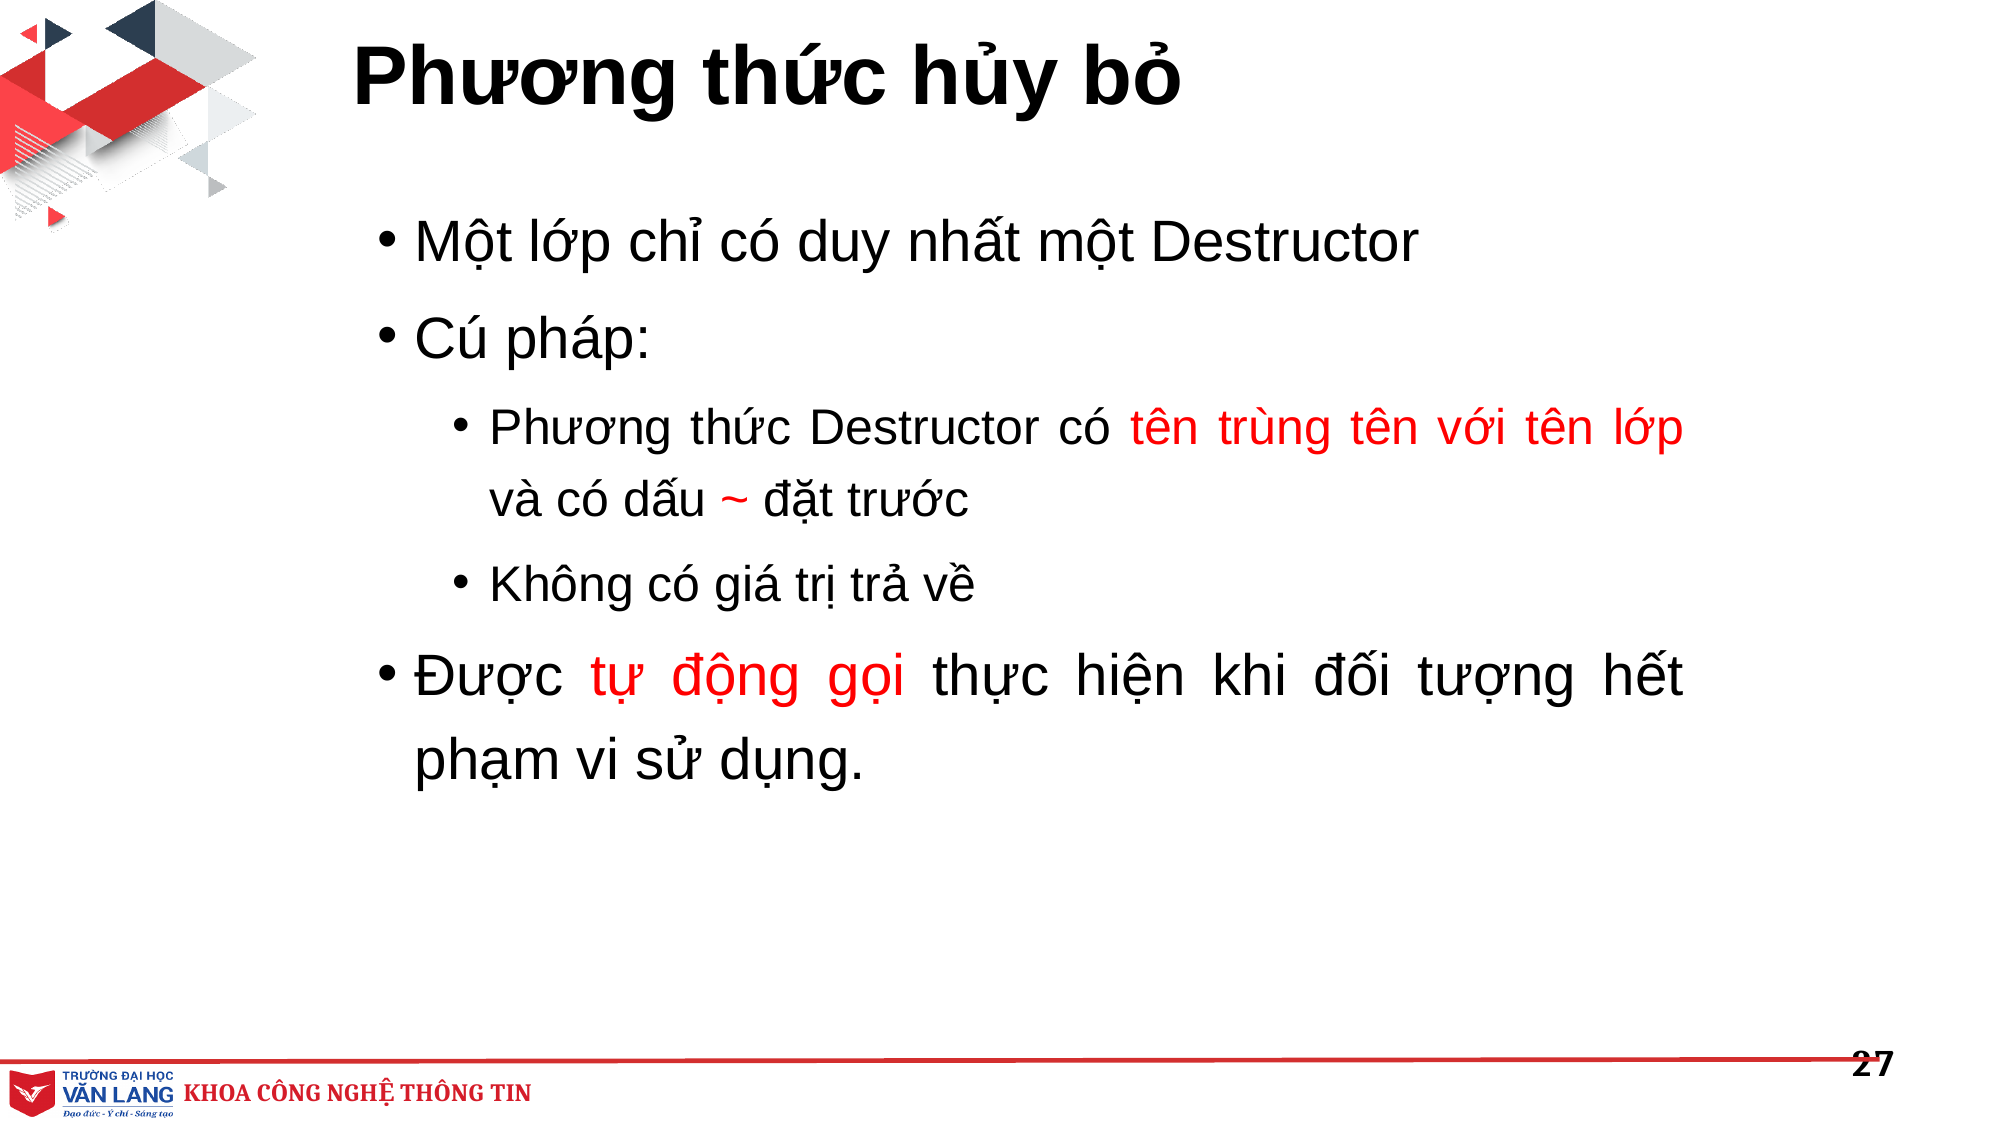

# Phương thức hủy bỏ
Một lớp chỉ có duy nhất một Destructor
Cú pháp:
Phương thức Destructor có tên trùng tên với tên lớp và có dấu ~ đặt trước
Không có giá trị trả về
Được tự động gọi thực hiện khi đối tượng hết phạm vi sử dụng.